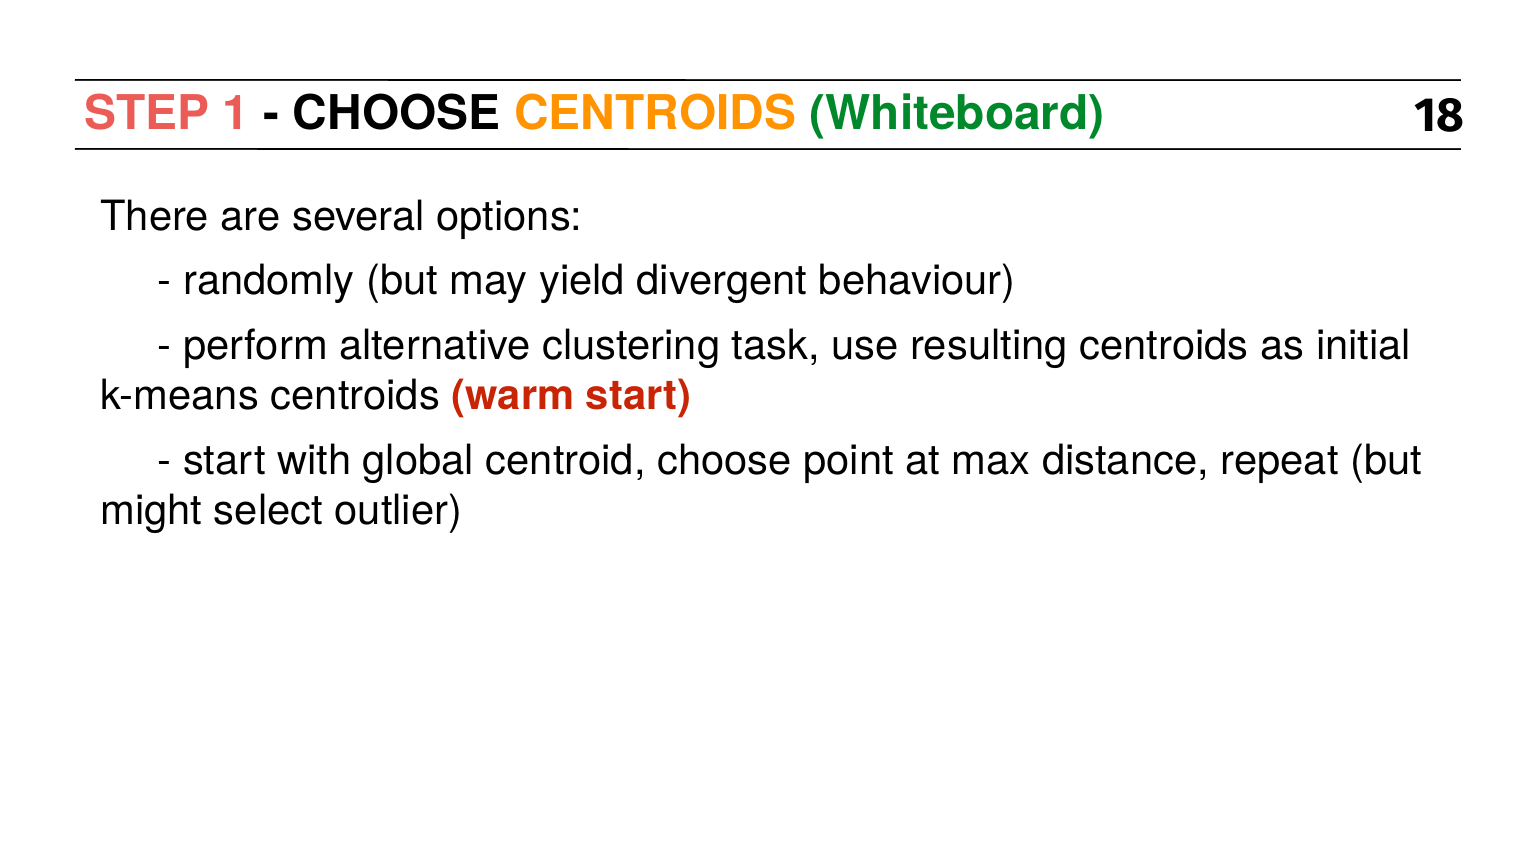

# STEP 1 - CHOOSE CENTROIDS (Whiteboard)
18

There are several options:
     - randomly (but may yield divergent behaviour)
     - perform alternative clustering task, use resulting centroids as initial k-means centroids (warm start)
     - start with global centroid, choose point at max distance, repeat (but might select outlier)